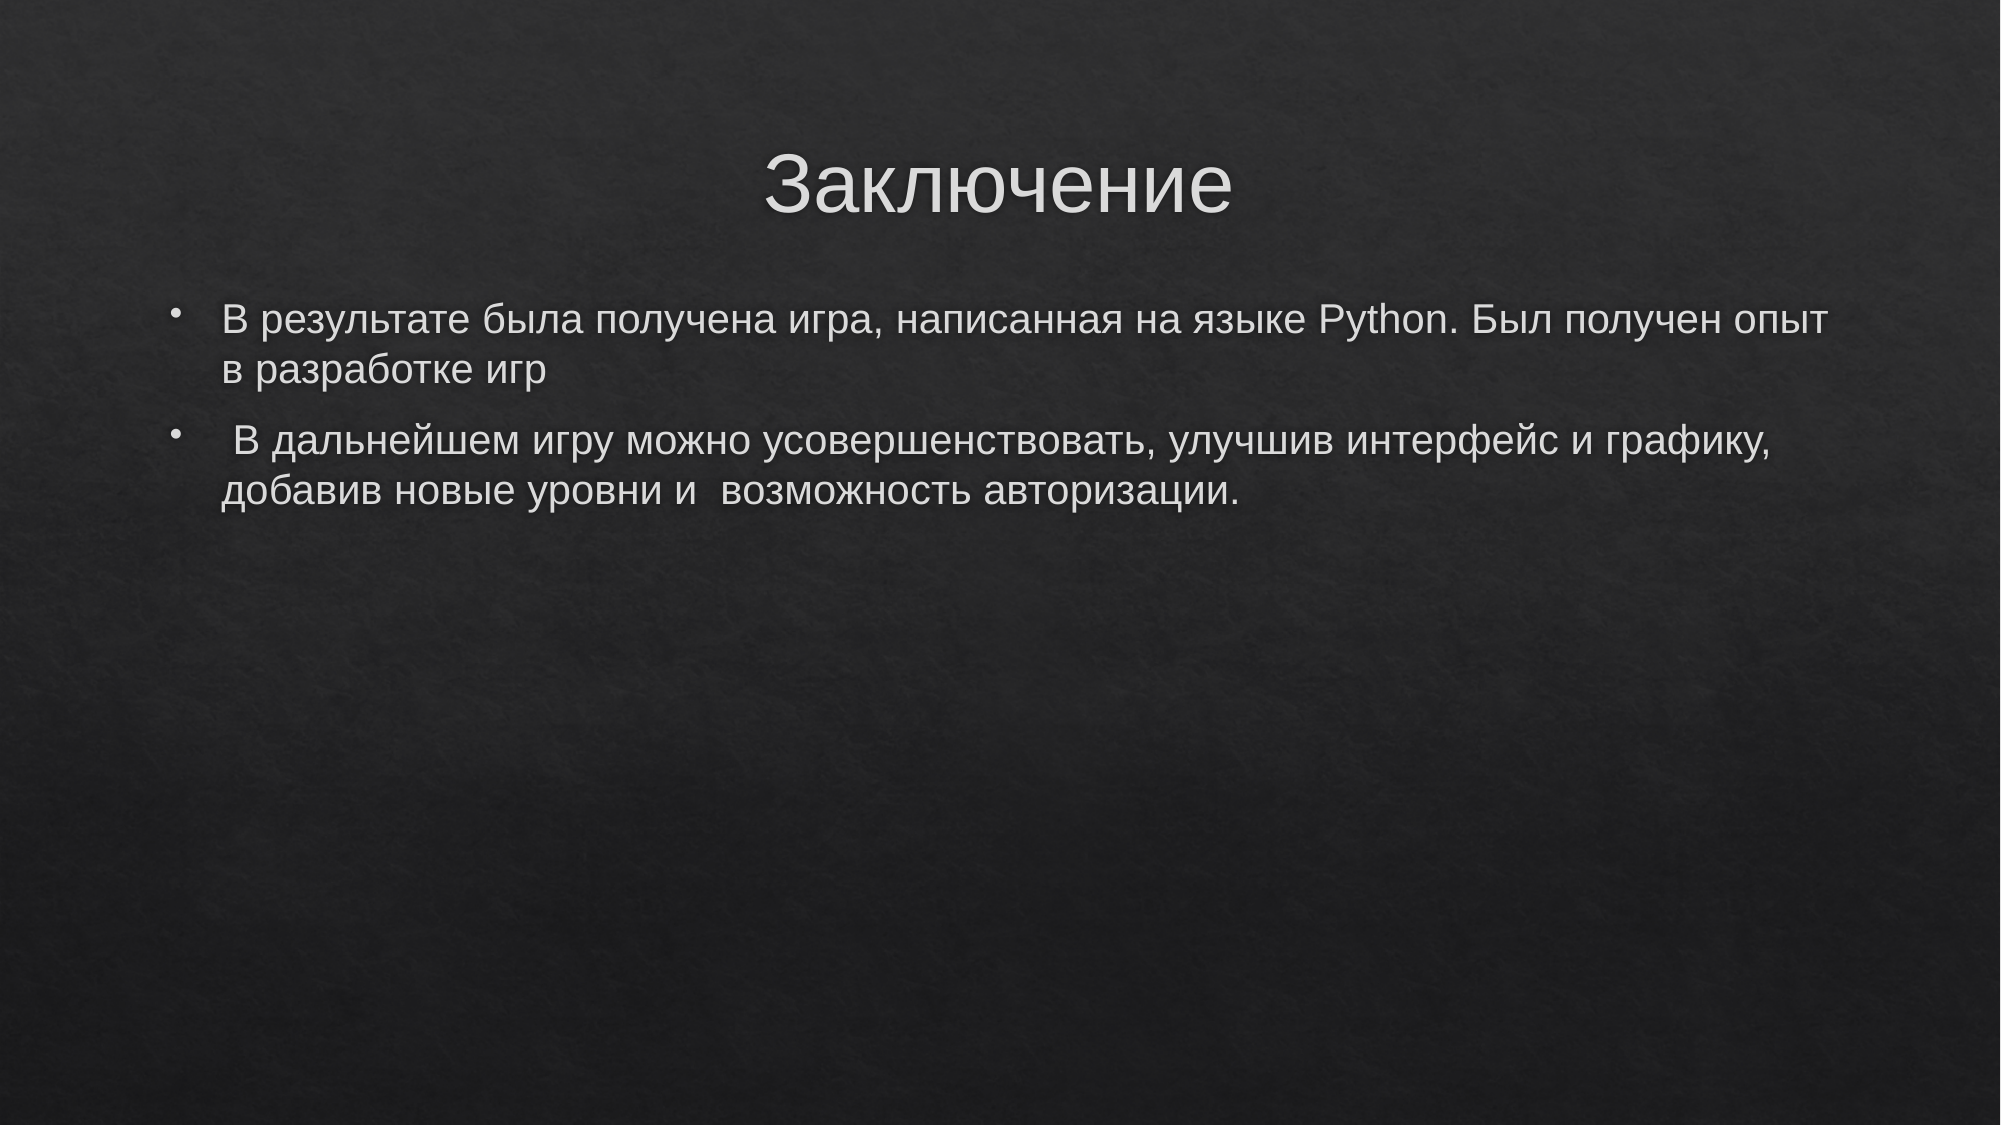

# Заключение
В результате была получена игра, написанная на языке Python. Был получен опыт в разработке игр
 В дальнейшем игру можно усовершенствовать, улучшив интерфейс и графику, добавив новые уровни и  возможность авторизации.